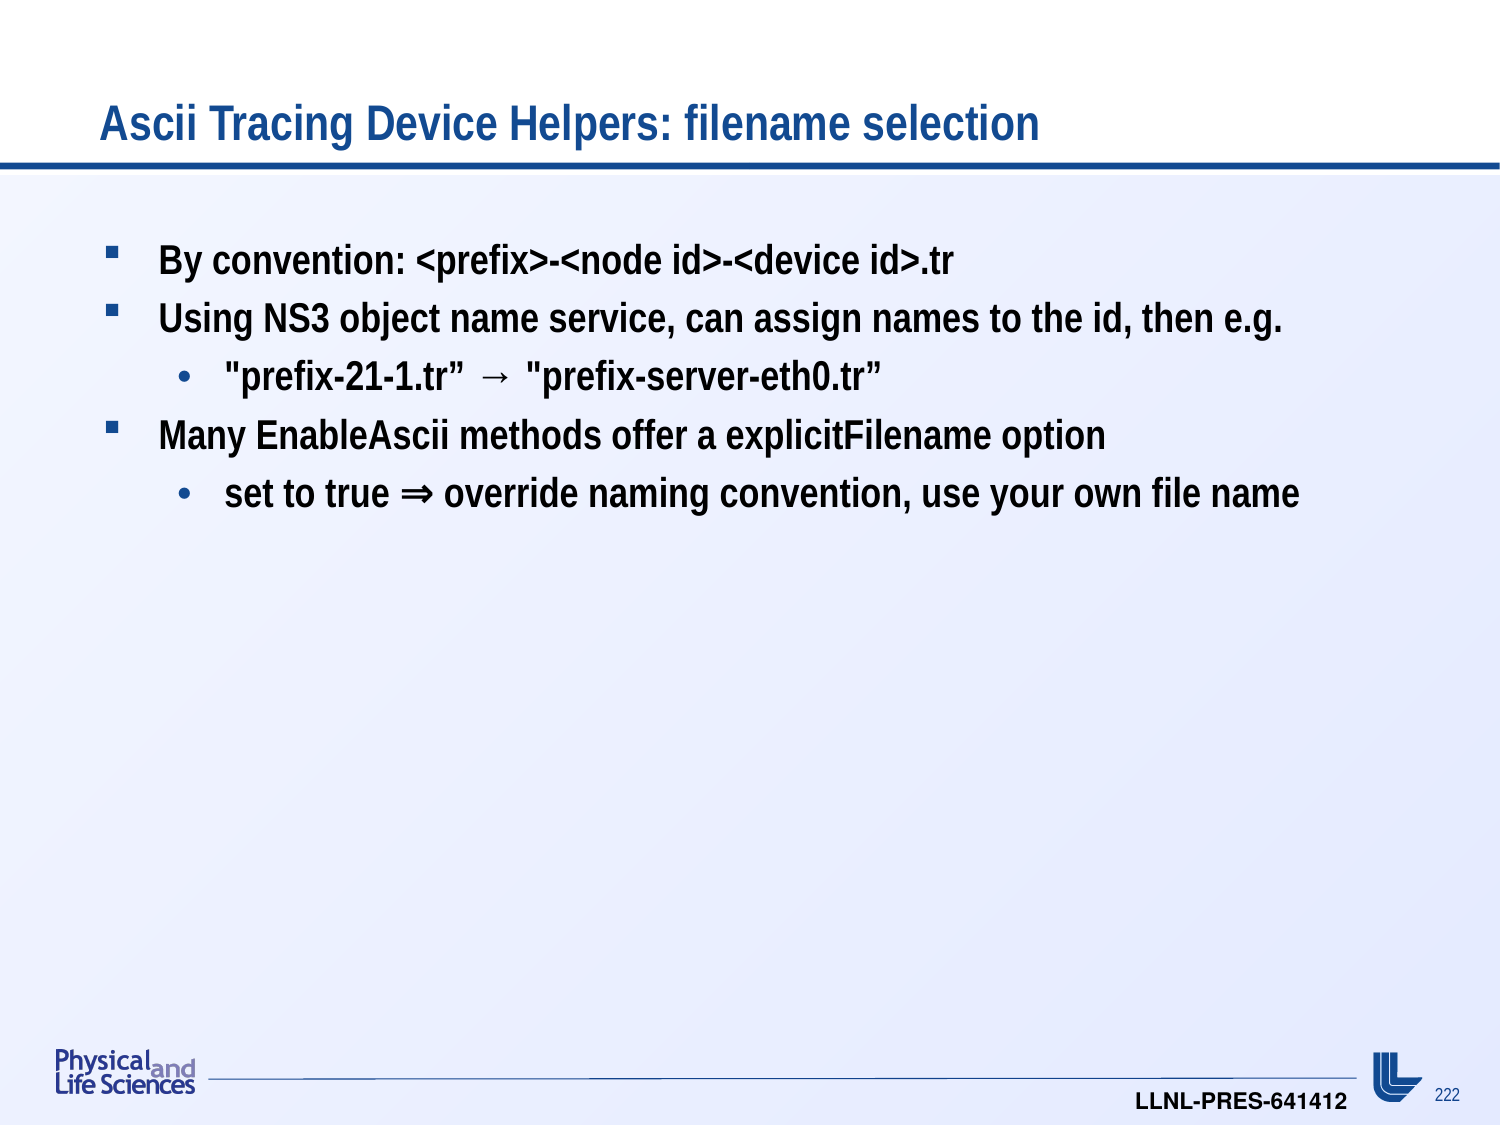

# Ascii Tracing Device Helpers: filename selection
By convention: <prefix>-<node id>-<device id>.tr
Using NS3 object name service, can assign names to the id, then e.g.
"prefix-21-1.tr” → "prefix-server-eth0.tr”
Many EnableAscii methods offer a explicitFilename option
set to true ⇒ override naming convention, use your own file name